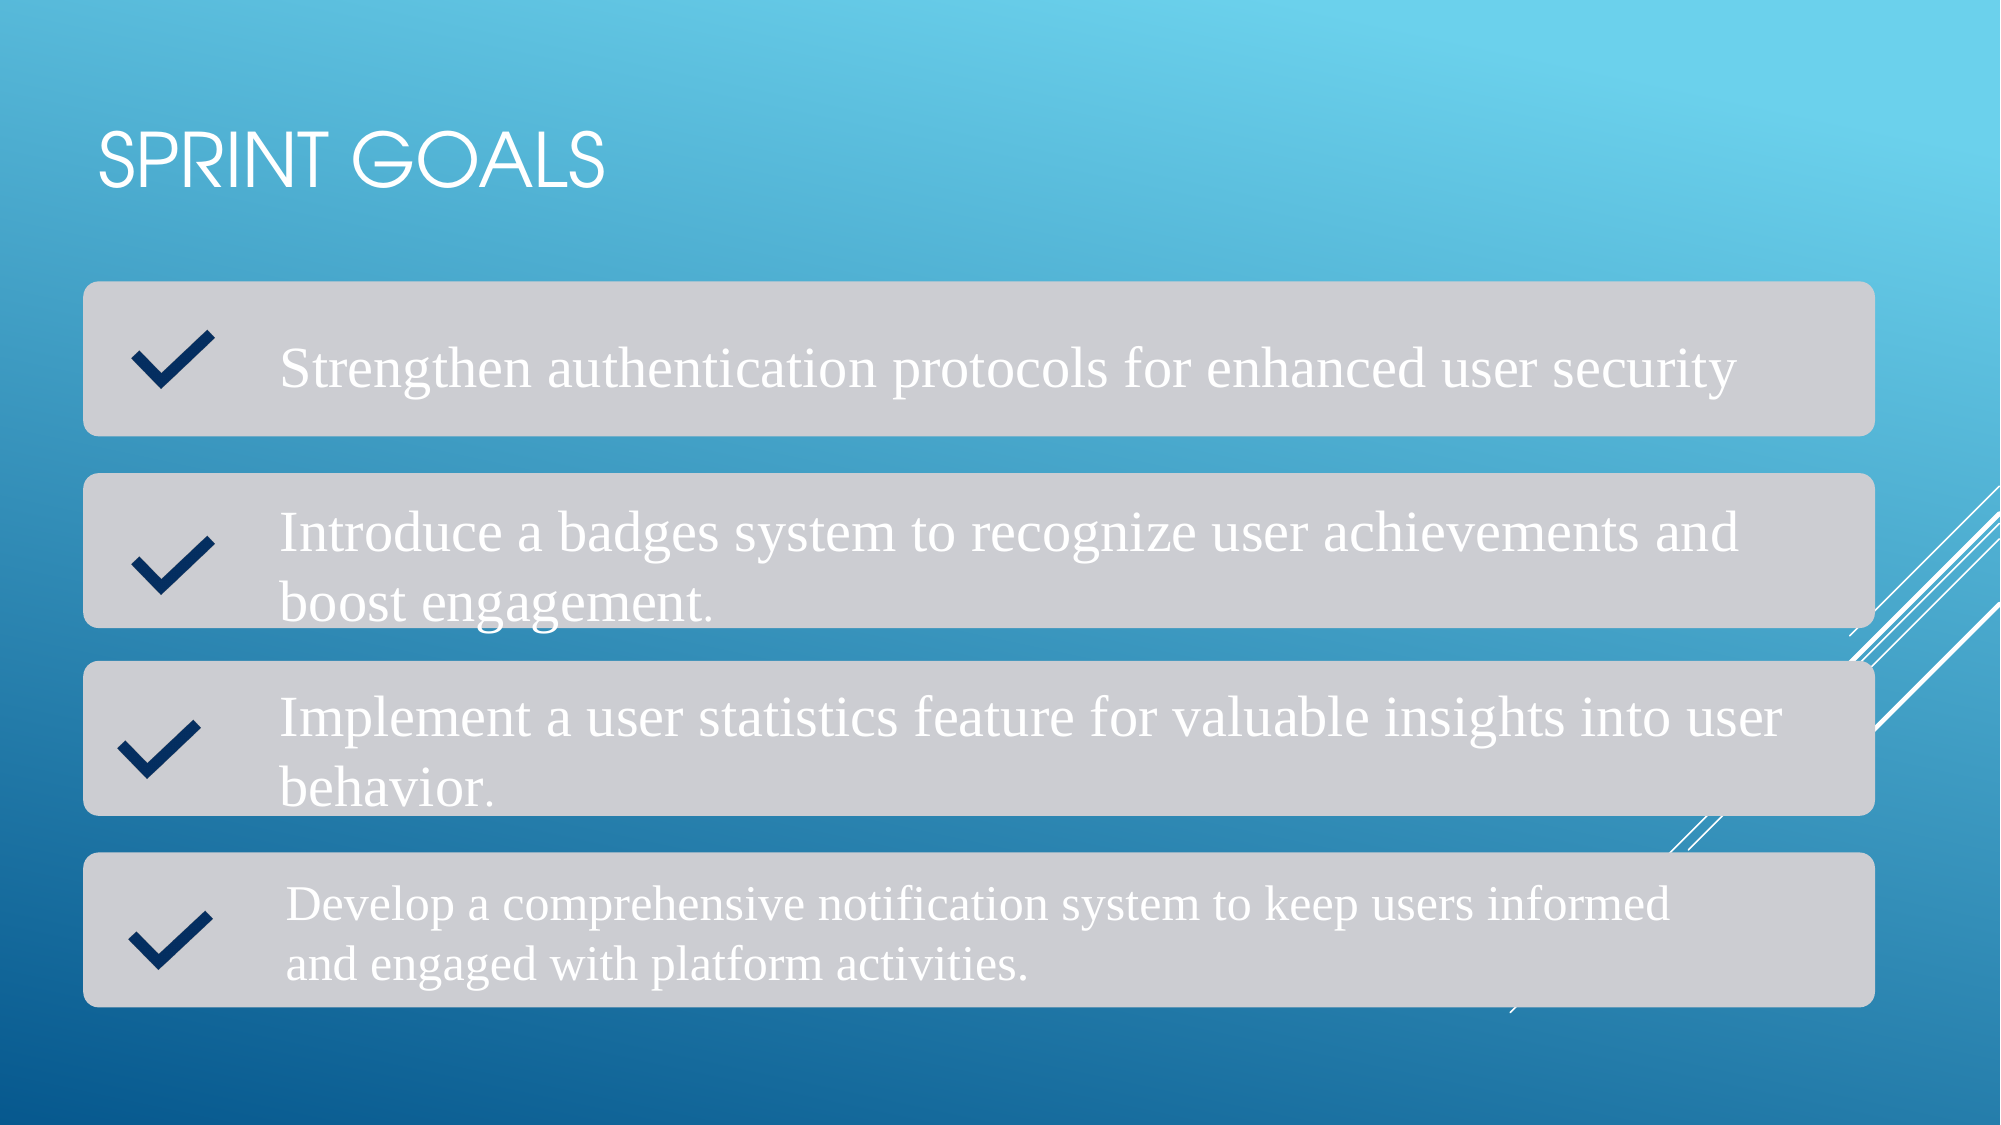

# Sprint Goals
Strengthen authentication protocols for enhanced user security
Introduce a badges system to recognize user achievements and boost engagement.
Implement a user statistics feature for valuable insights into user behavior.

Develop a comprehensive notification system to keep users informed and engaged with platform activities.

38